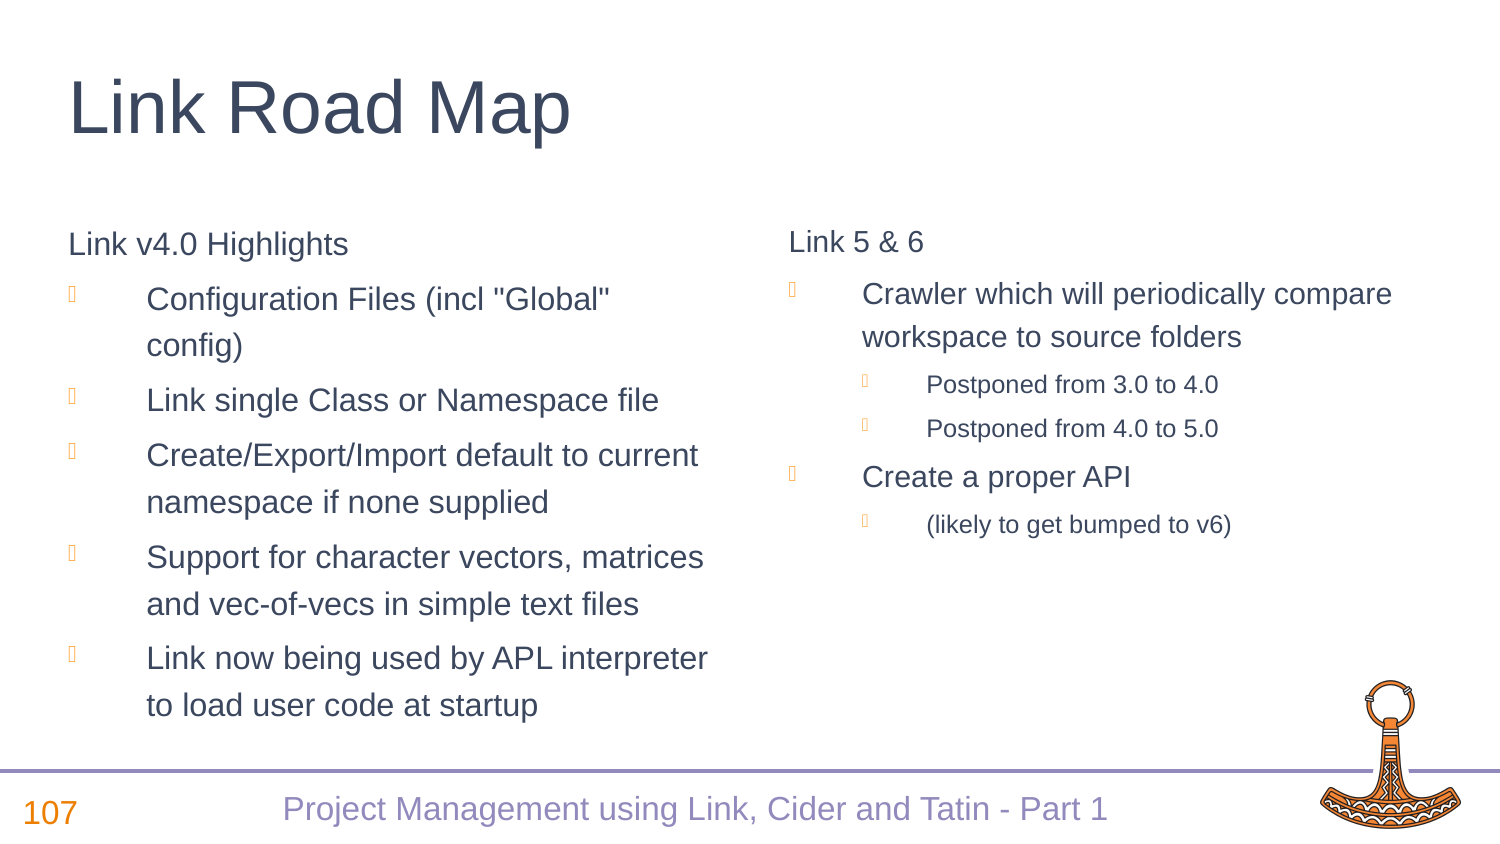

# Link Road Map
Link v4.0 Highlights
Configuration Files (incl "Global" config)
Link single Class or Namespace file
Create/Export/Import default to current namespace if none supplied
Support for character vectors, matrices and vec-of-vecs in simple text files
Link now being used by APL interpreter to load user code at startup

Link 5 & 6
Crawler which will periodically compare workspace to source folders
Postponed from 3.0 to 4.0
Postponed from 4.0 to 5.0
Create a proper API
(likely to get bumped to v6)